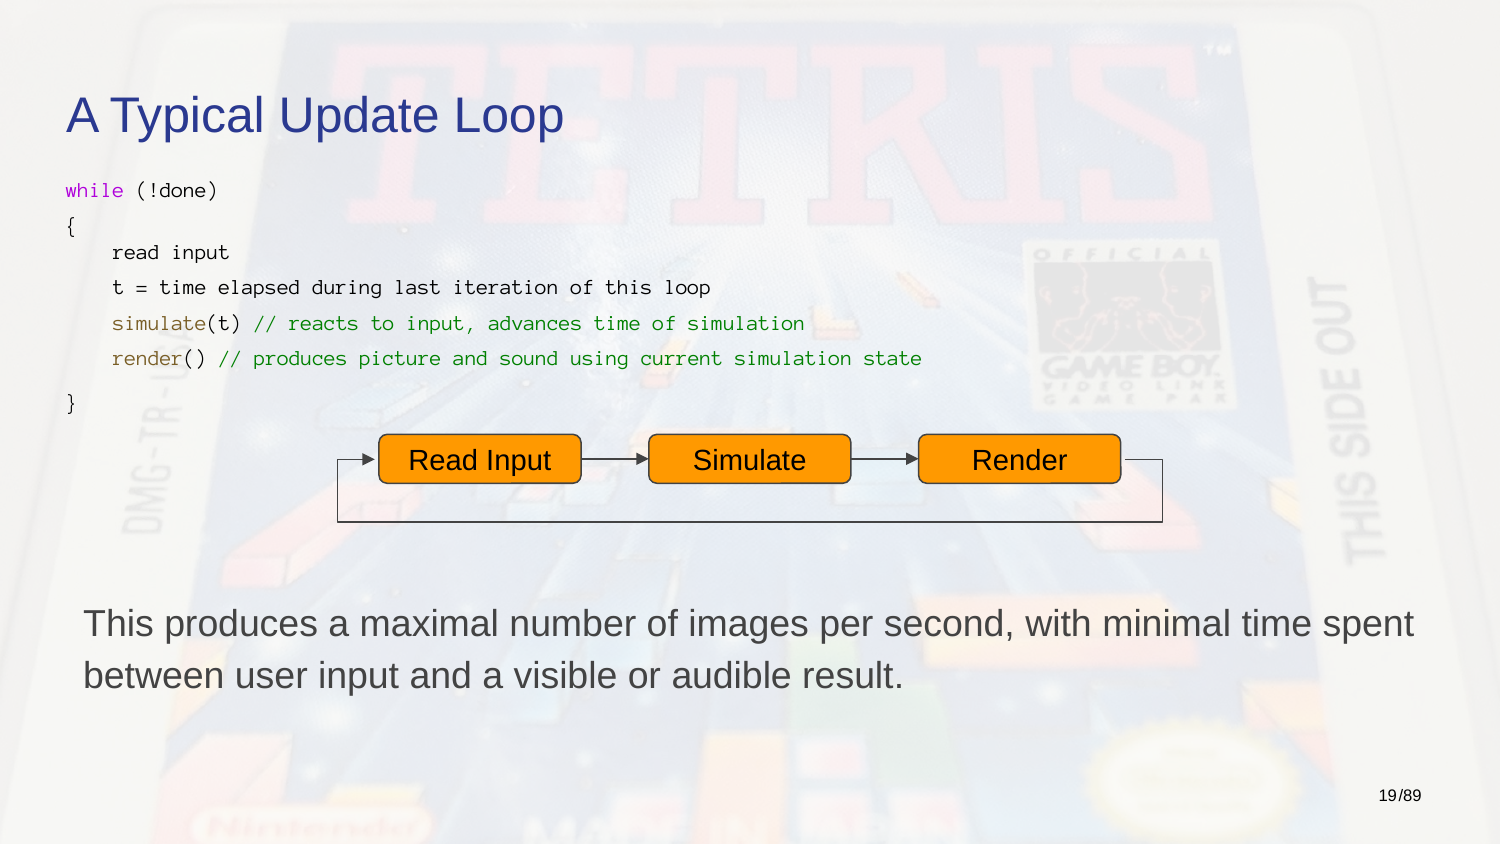

# A Typical Update Loop
while (!done)
{

}

    simulate(t) // reacts to input, advances time of simulation

    render() // produces picture and sound using current simulation state

    read input
    t = time elapsed during last iteration of this loop

Read Input
Simulate
Render

This produces a maximal number of images per second, with minimal time spent between user input and a visible or audible result.
19